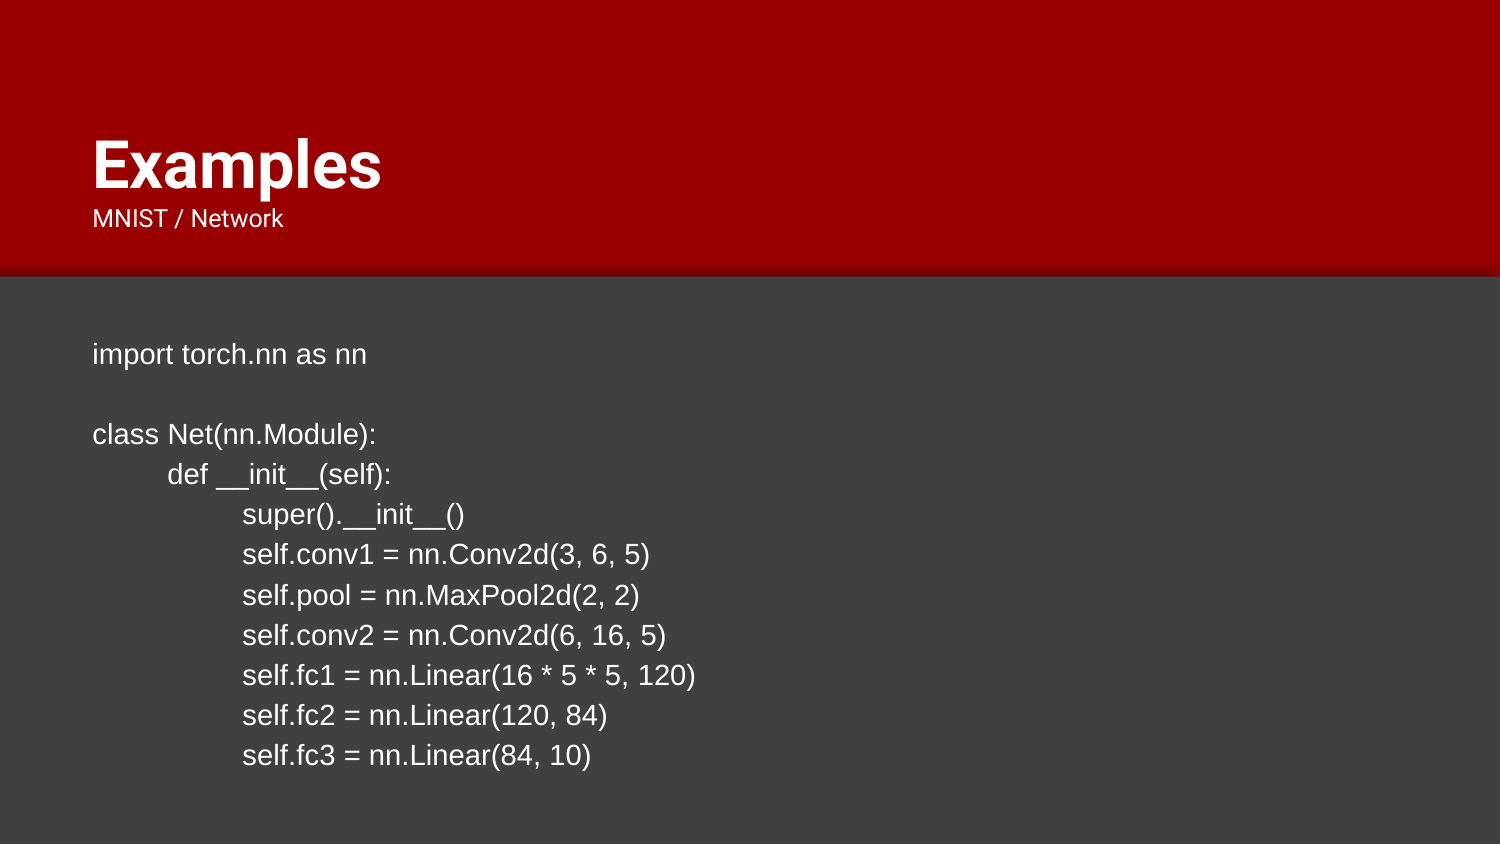

# Examples
MNIST / Network
import torch.nn as nn

class Net(nn.Module):
def __init__(self):
super().__init__()
self.conv1 = nn.Conv2d(3, 6, 5)
self.pool = nn.MaxPool2d(2, 2)
self.conv2 = nn.Conv2d(6, 16, 5)
self.fc1 = nn.Linear(16 * 5 * 5, 120)
self.fc2 = nn.Linear(120, 84)
self.fc3 = nn.Linear(84, 10)